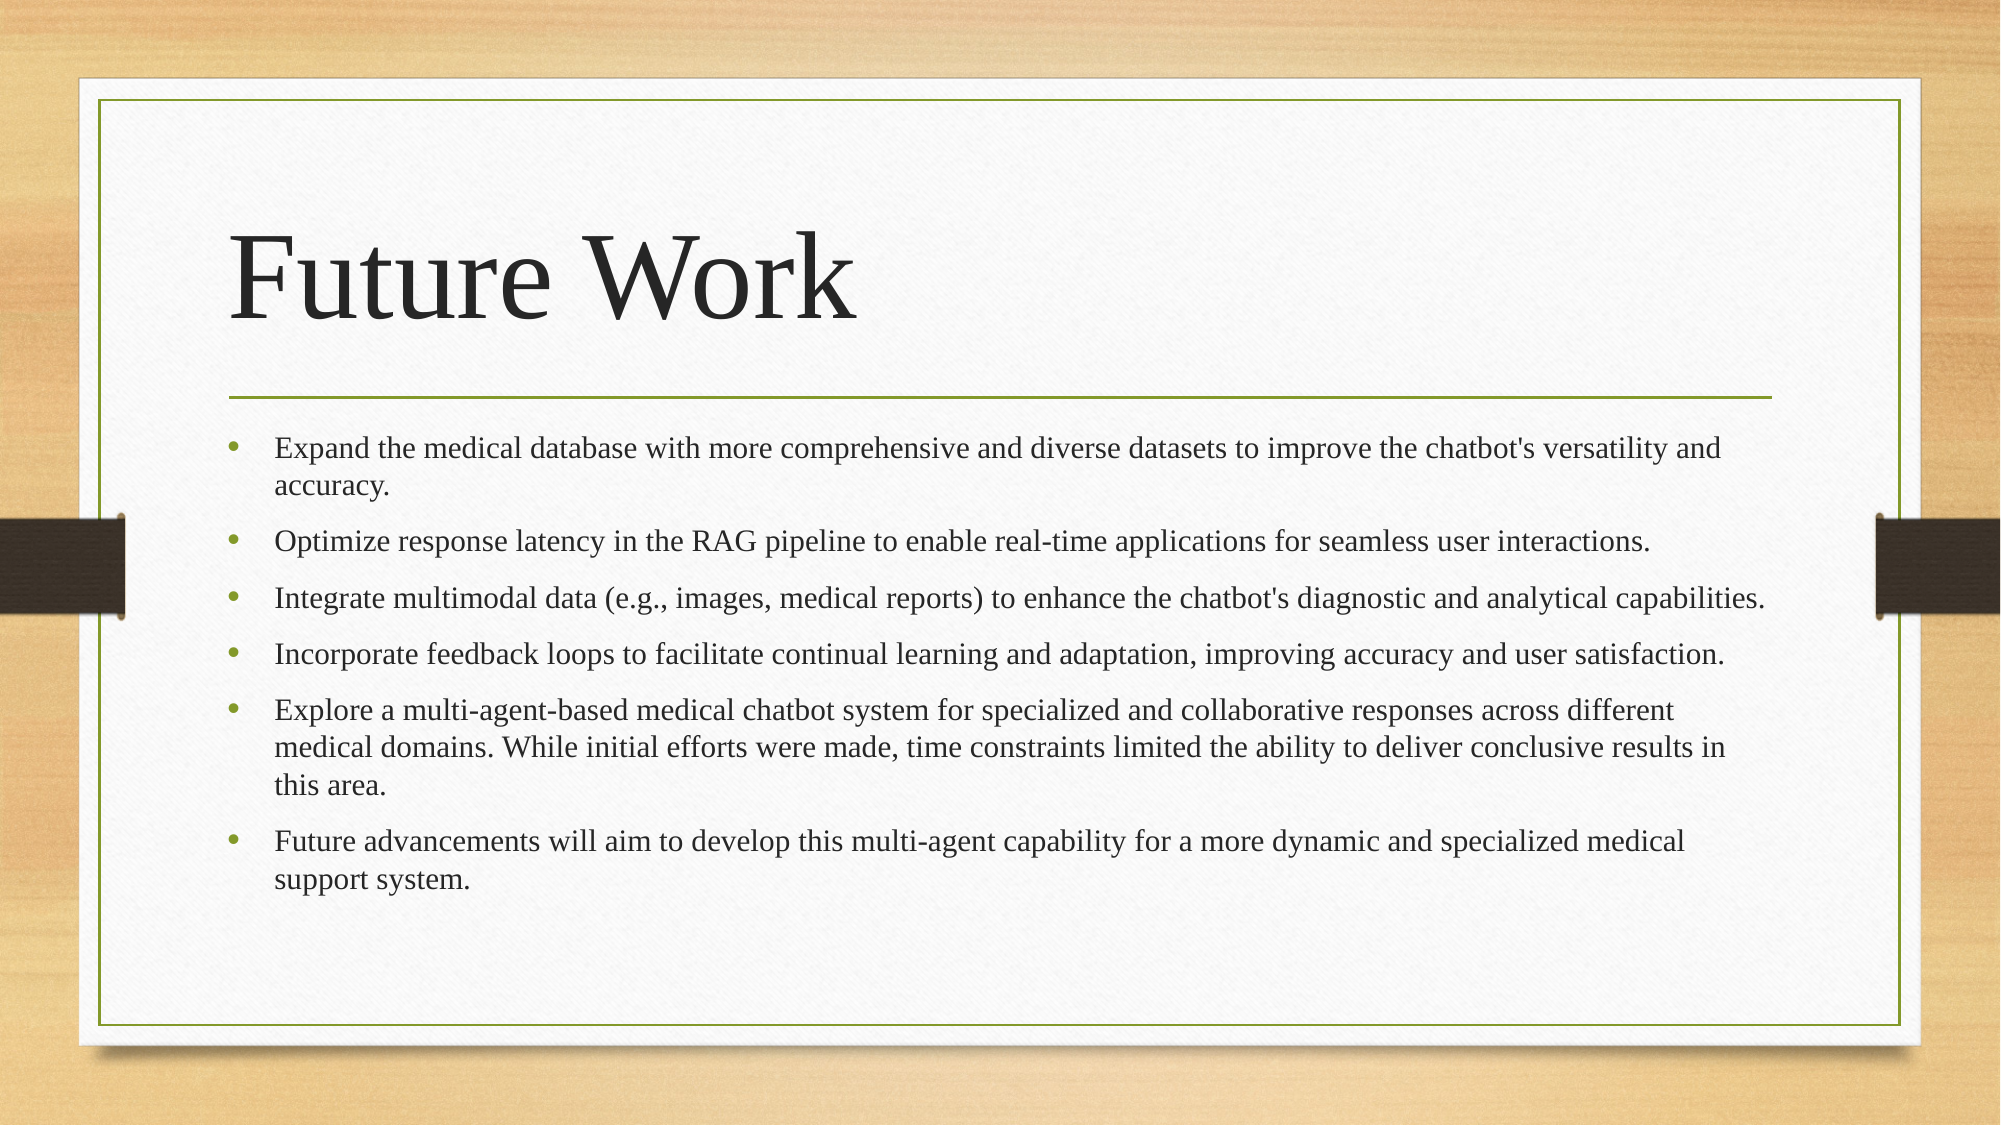

# Future Work
Expand the medical database with more comprehensive and diverse datasets to improve the chatbot's versatility and accuracy.
Optimize response latency in the RAG pipeline to enable real-time applications for seamless user interactions.
Integrate multimodal data (e.g., images, medical reports) to enhance the chatbot's diagnostic and analytical capabilities.
Incorporate feedback loops to facilitate continual learning and adaptation, improving accuracy and user satisfaction.
Explore a multi-agent-based medical chatbot system for specialized and collaborative responses across different medical domains. While initial efforts were made, time constraints limited the ability to deliver conclusive results in this area.
Future advancements will aim to develop this multi-agent capability for a more dynamic and specialized medical support system.